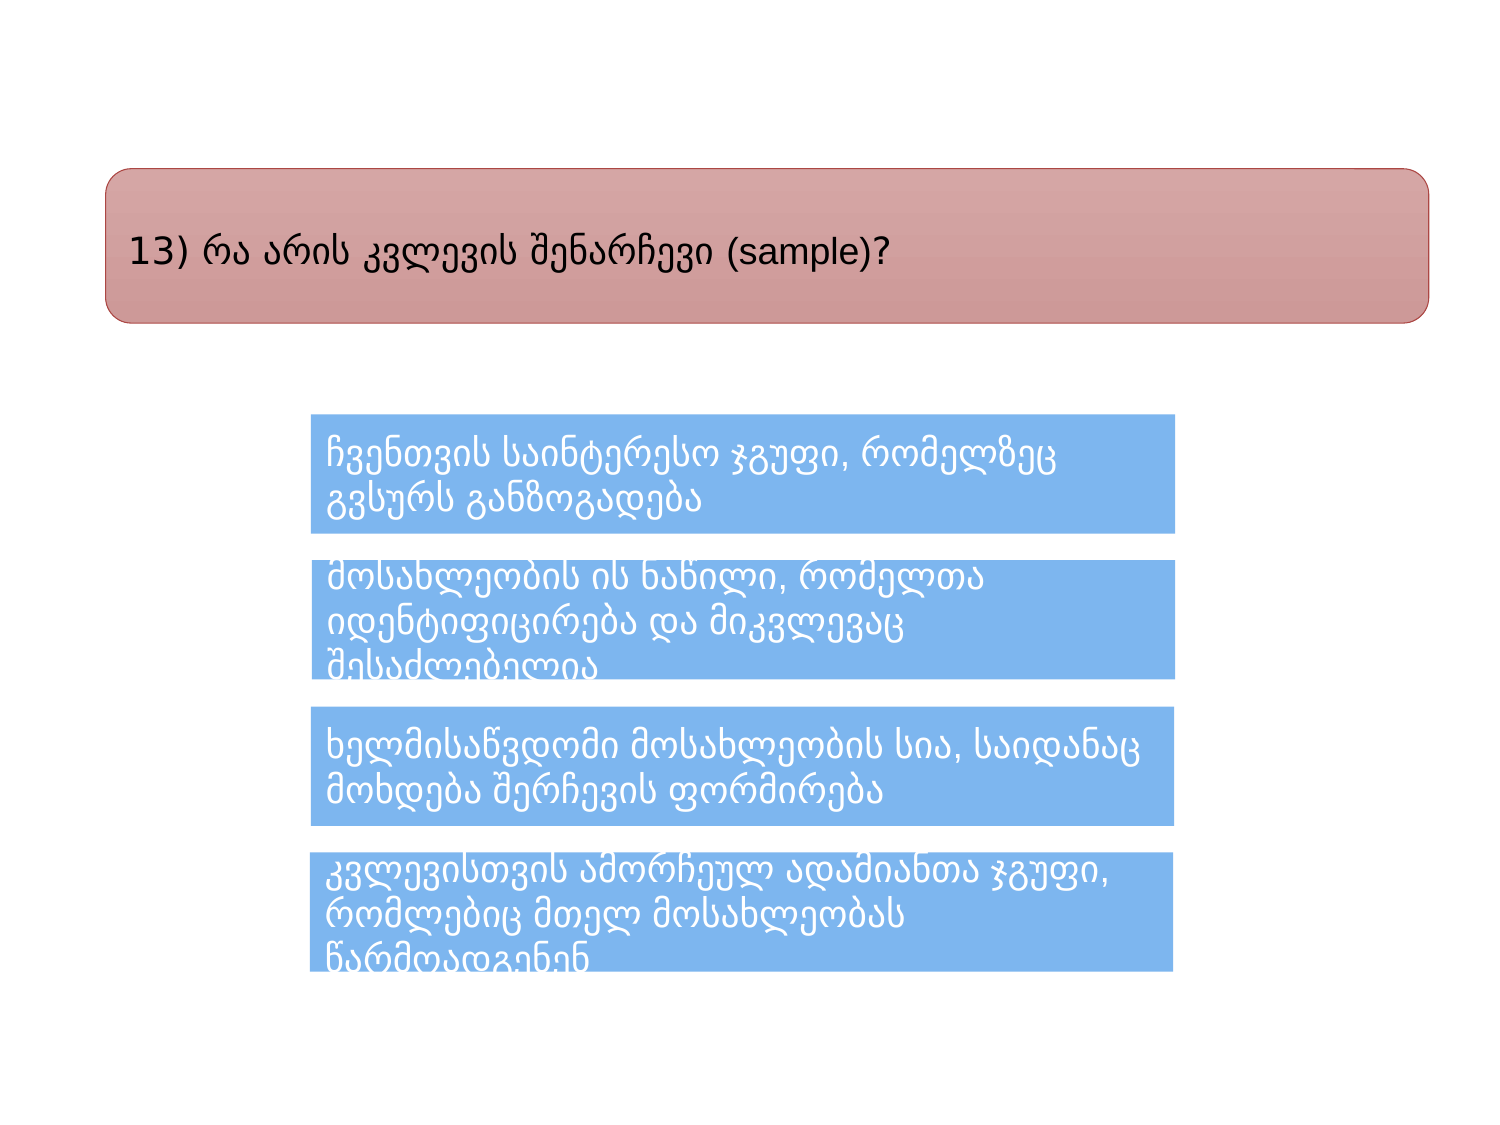

13) რა არის კვლევის შენარჩევი (sample)?
ჩვენთვის საინტერესო ჯგუფი, რომელზეც გვსურს განზოგადება
მოსახლეობის ის ნაწილი, რომელთა იდენტიფიცირება და მიკვლევაც შესაძლებელია
ხელმისაწვდომი მოსახლეობის სია, საიდანაც მოხდება შერჩევის ფორმირება
კვლევისთვის ამორჩეულ ადამიანთა ჯგუფი, რომლებიც მთელ მოსახლეობას წარმოადგენენ